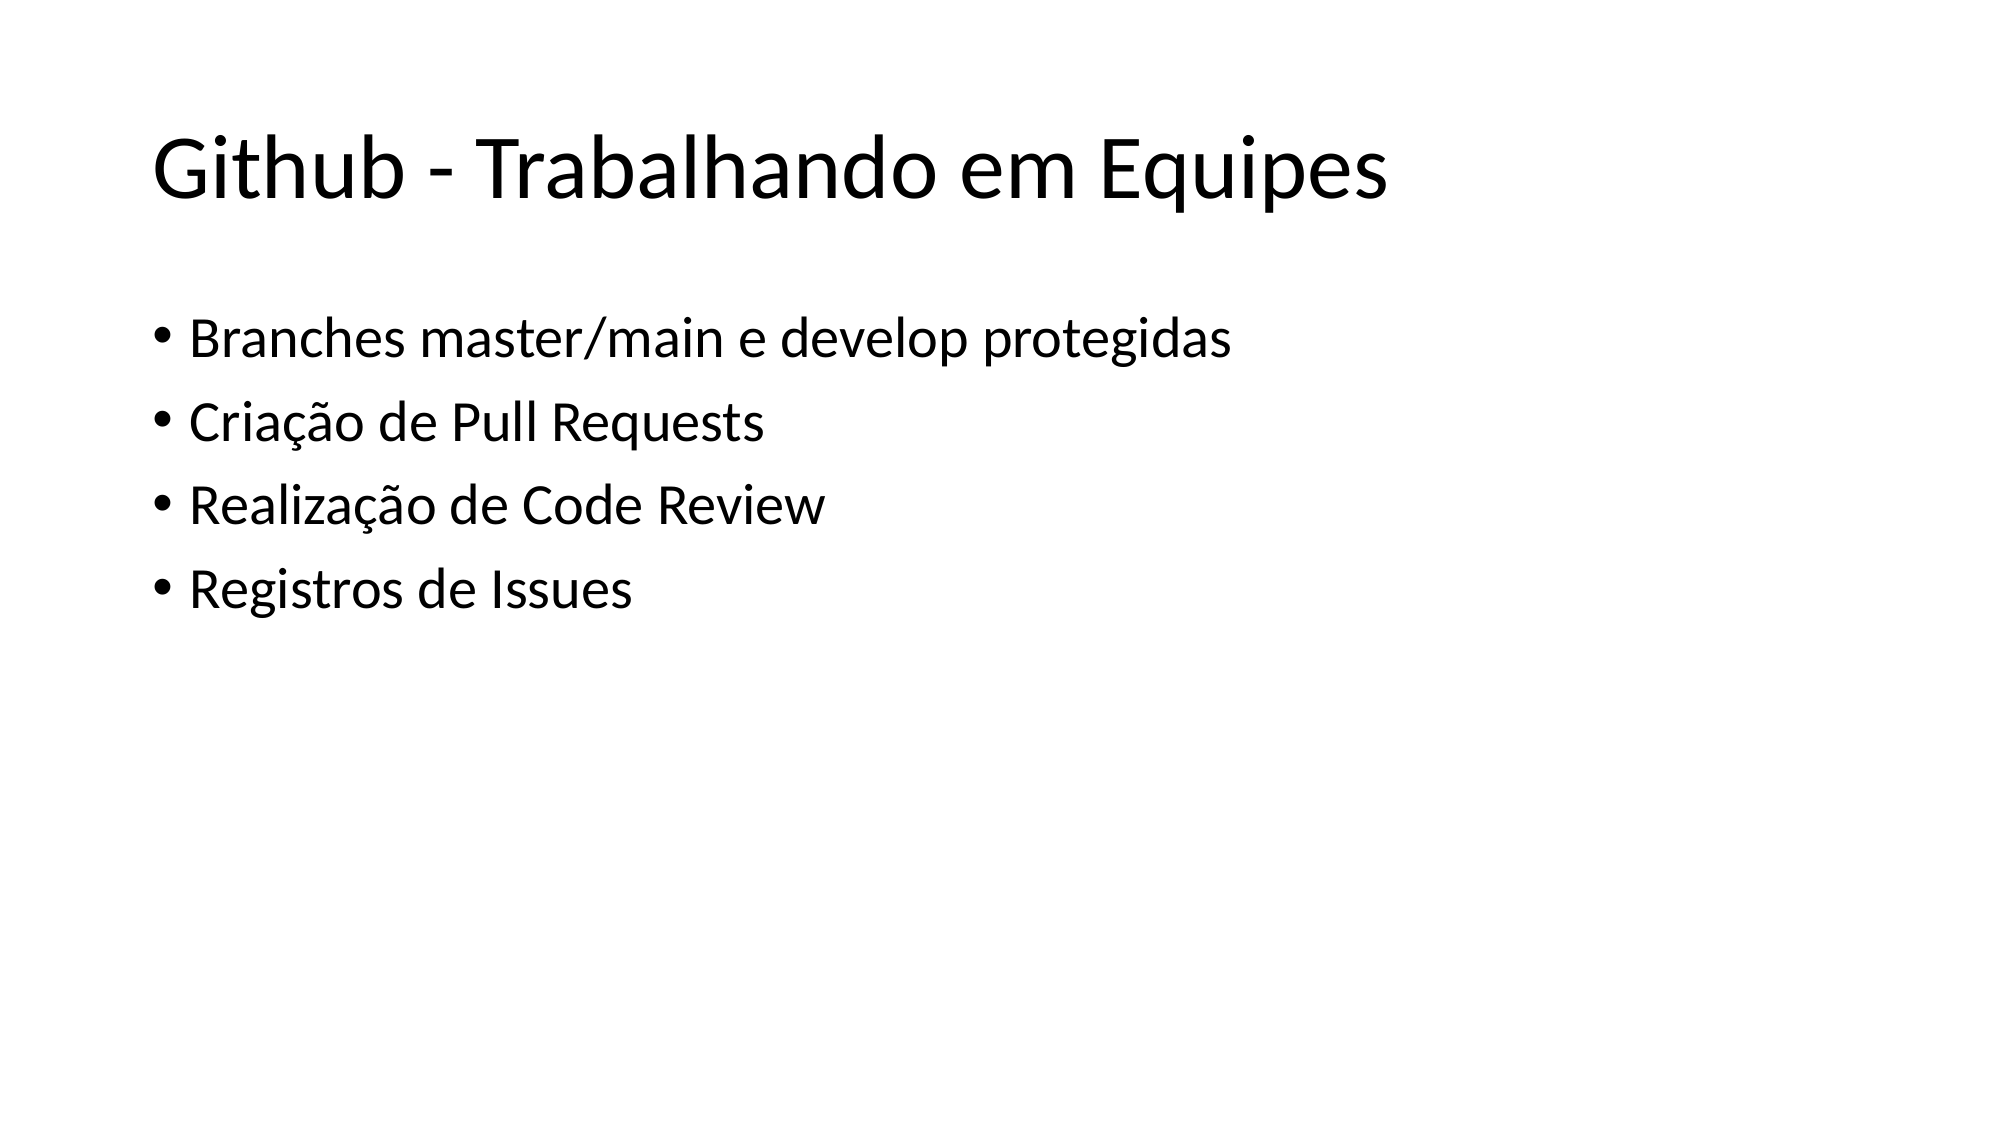

# Github - Trabalhando em Equipes
Branches master/main e develop protegidas
Criação de Pull Requests
Realização de Code Review
Registros de Issues